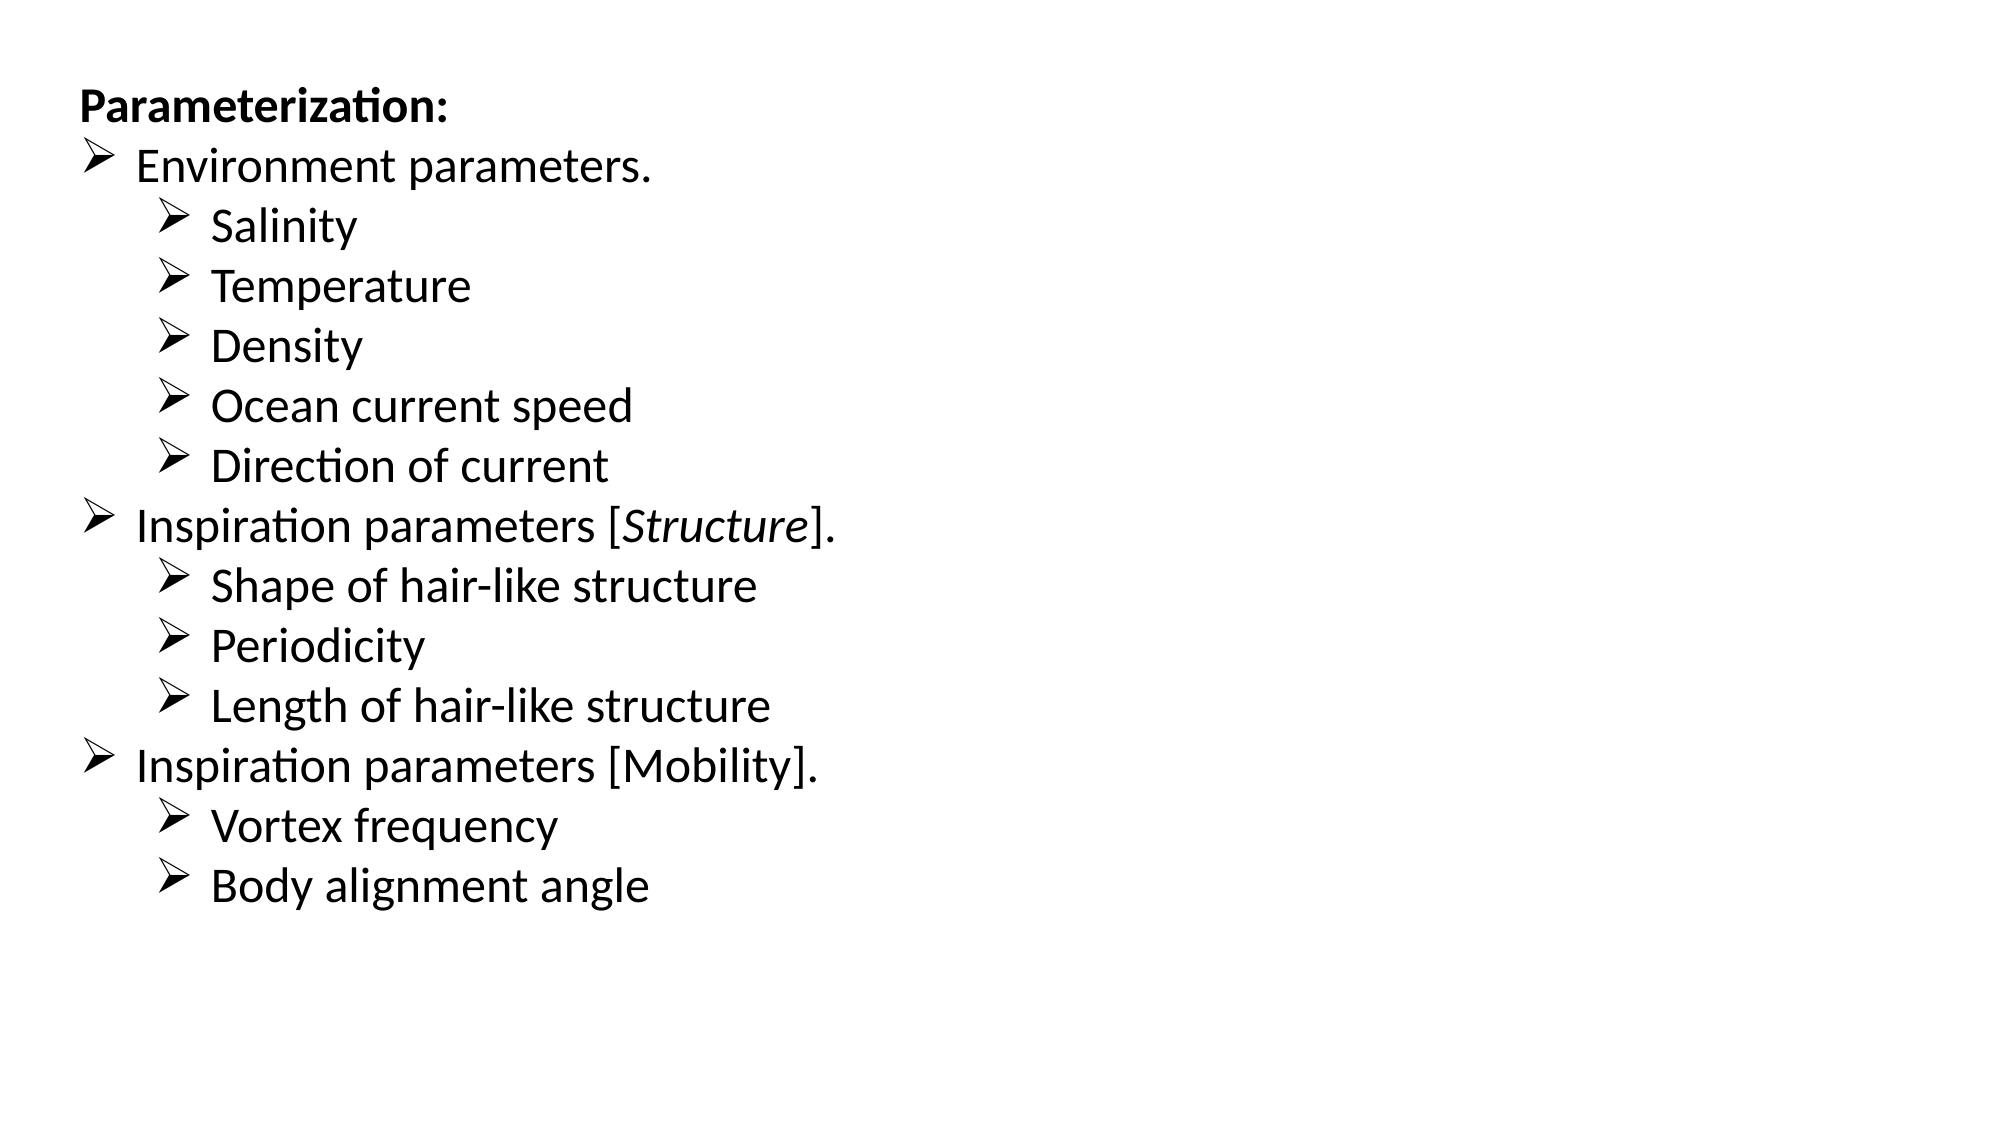

Parameterization:
Environment parameters.
Salinity
Temperature
Density
Ocean current speed
Direction of current
Inspiration parameters [Structure].
Shape of hair-like structure
Periodicity
Length of hair-like structure
Inspiration parameters [Mobility].
Vortex frequency
Body alignment angle